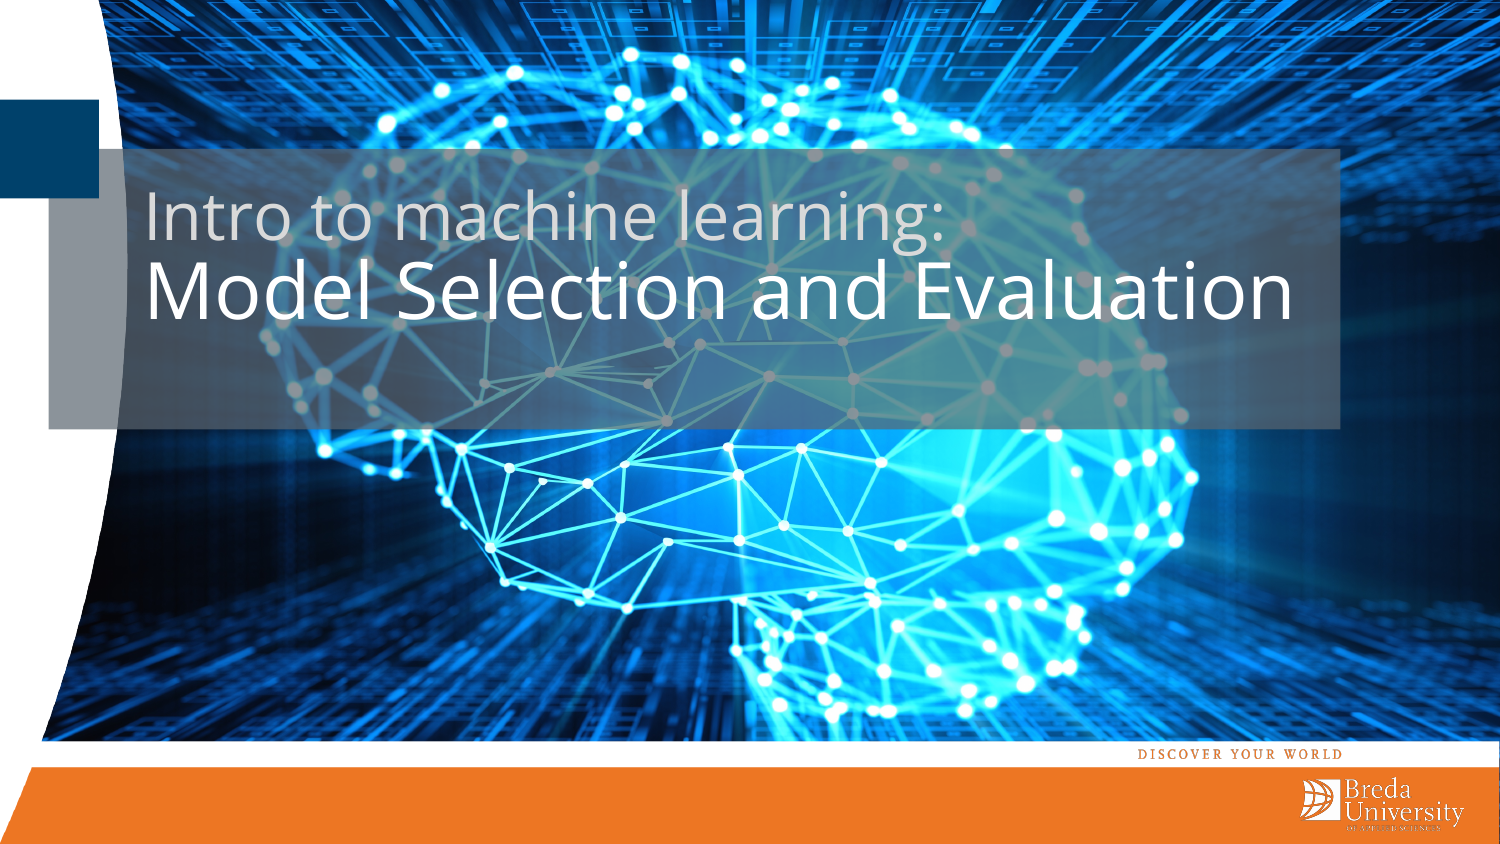

# Intro to machine learning: Model Selection and Evaluation